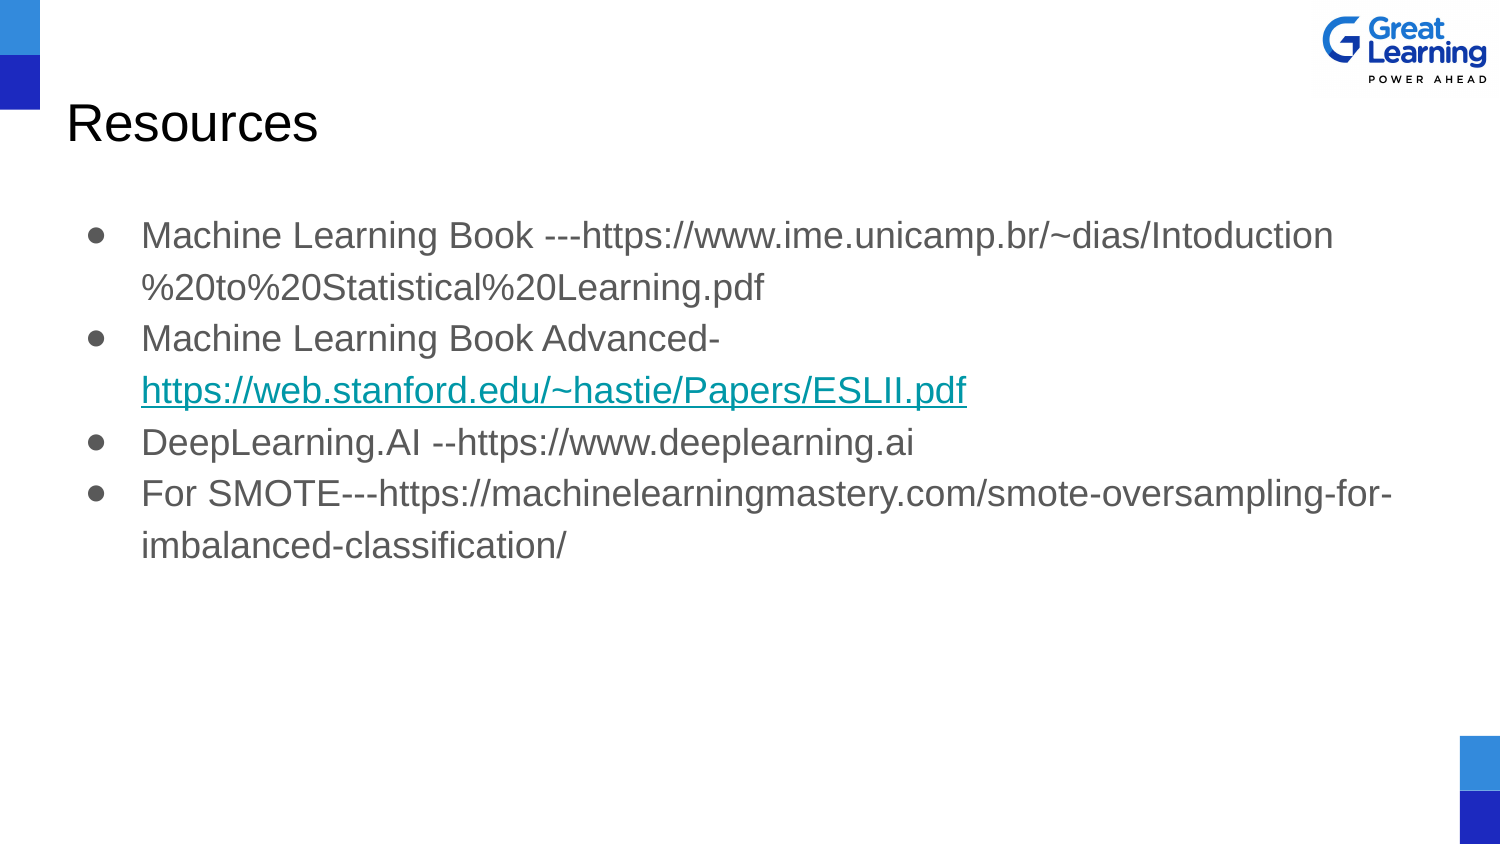

# Resources
Machine Learning Book ---https://www.ime.unicamp.br/~dias/Intoduction%20to%20Statistical%20Learning.pdf
Machine Learning Book Advanced- https://web.stanford.edu/~hastie/Papers/ESLII.pdf
DeepLearning.AI --https://www.deeplearning.ai
For SMOTE---https://machinelearningmastery.com/smote-oversampling-for-imbalanced-classification/